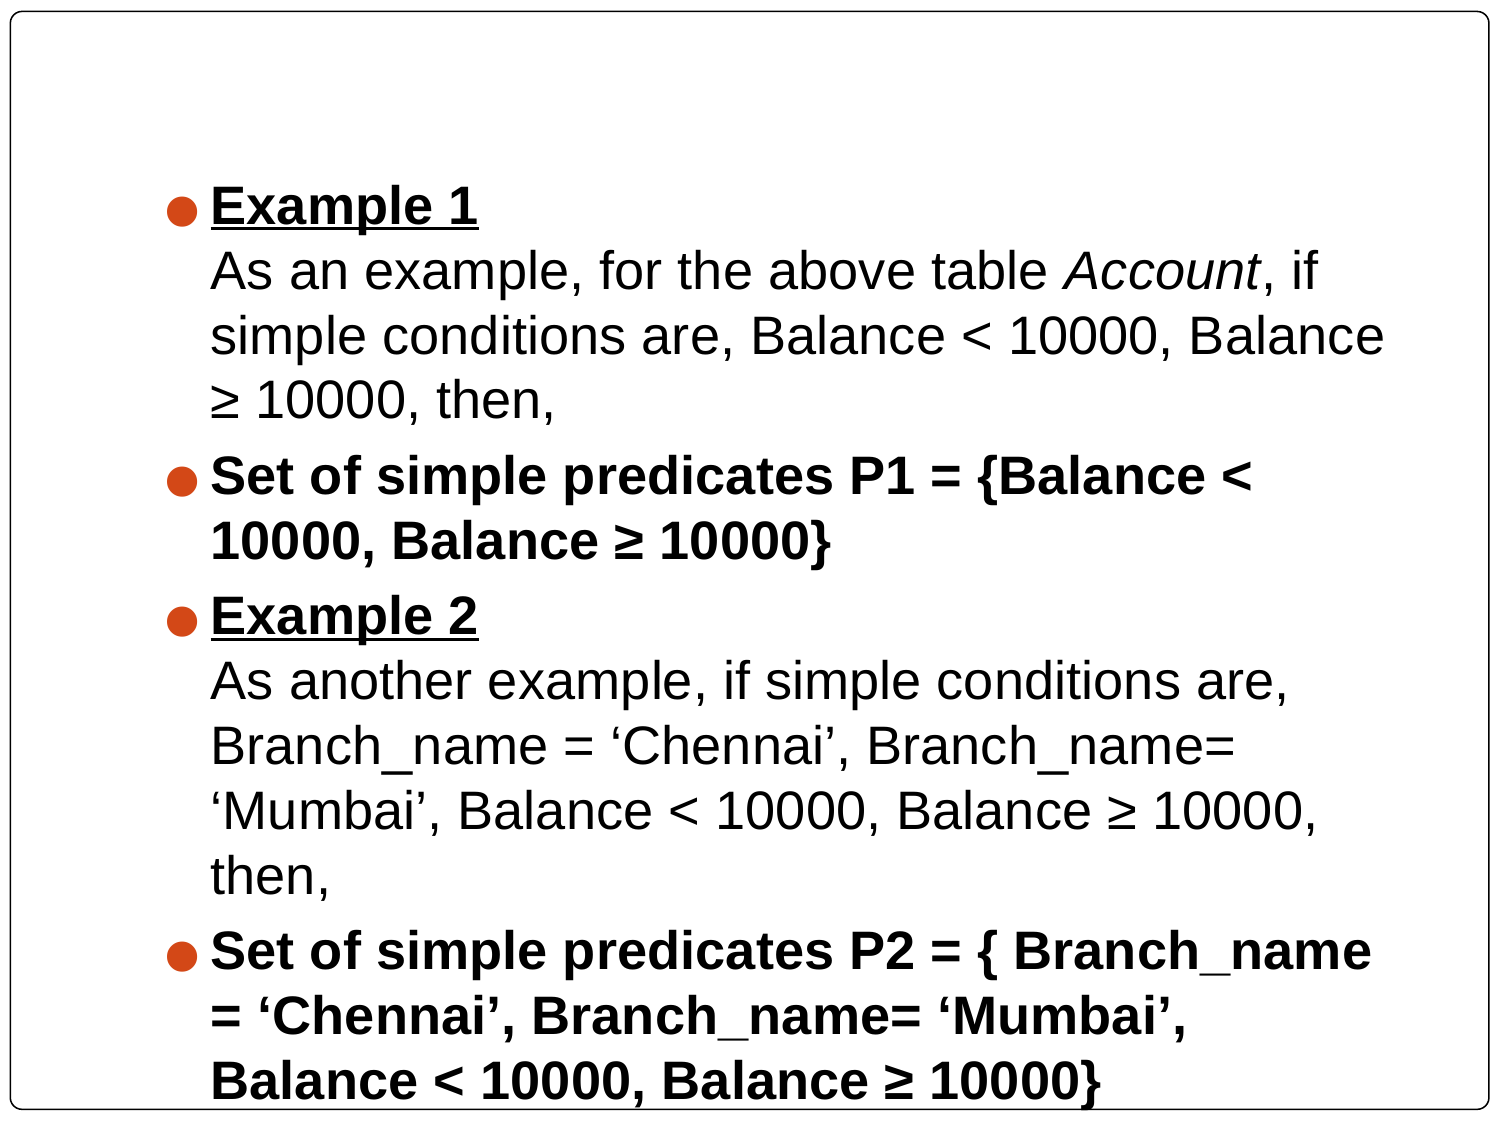

#
Example 1 
As an example, for the above table Account, if simple conditions are, Balance < 10000, Balance ≥ 10000, then,
Set of simple predicates P1 = {Balance < 10000, Balance ≥ 10000}
Example 2
As another example, if simple conditions are, Branch_name = ‘Chennai’, Branch_name= ‘Mumbai’, Balance < 10000, Balance ≥ 10000, then,
Set of simple predicates P2 = { Branch_name = ‘Chennai’, Branch_name= ‘Mumbai’, Balance < 10000, Balance ≥ 10000}